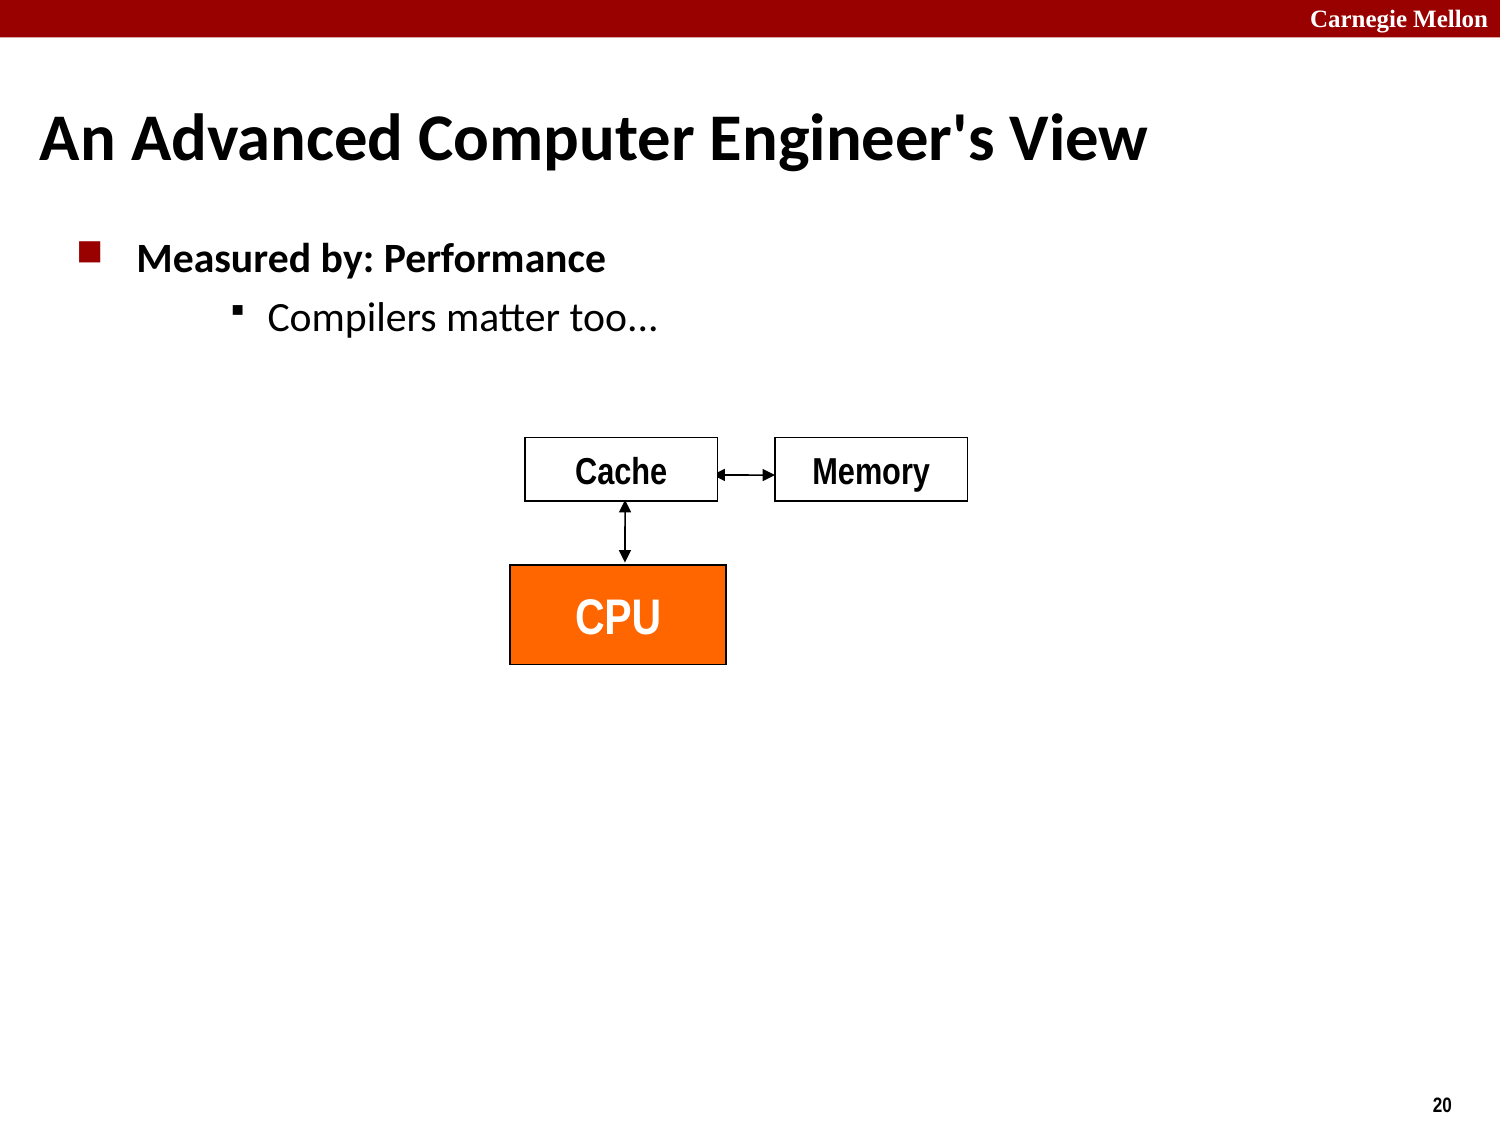

# An Advanced Computer Engineer's View
Measured by: Performance
Compilers matter too...

Cache
Memory

CPU